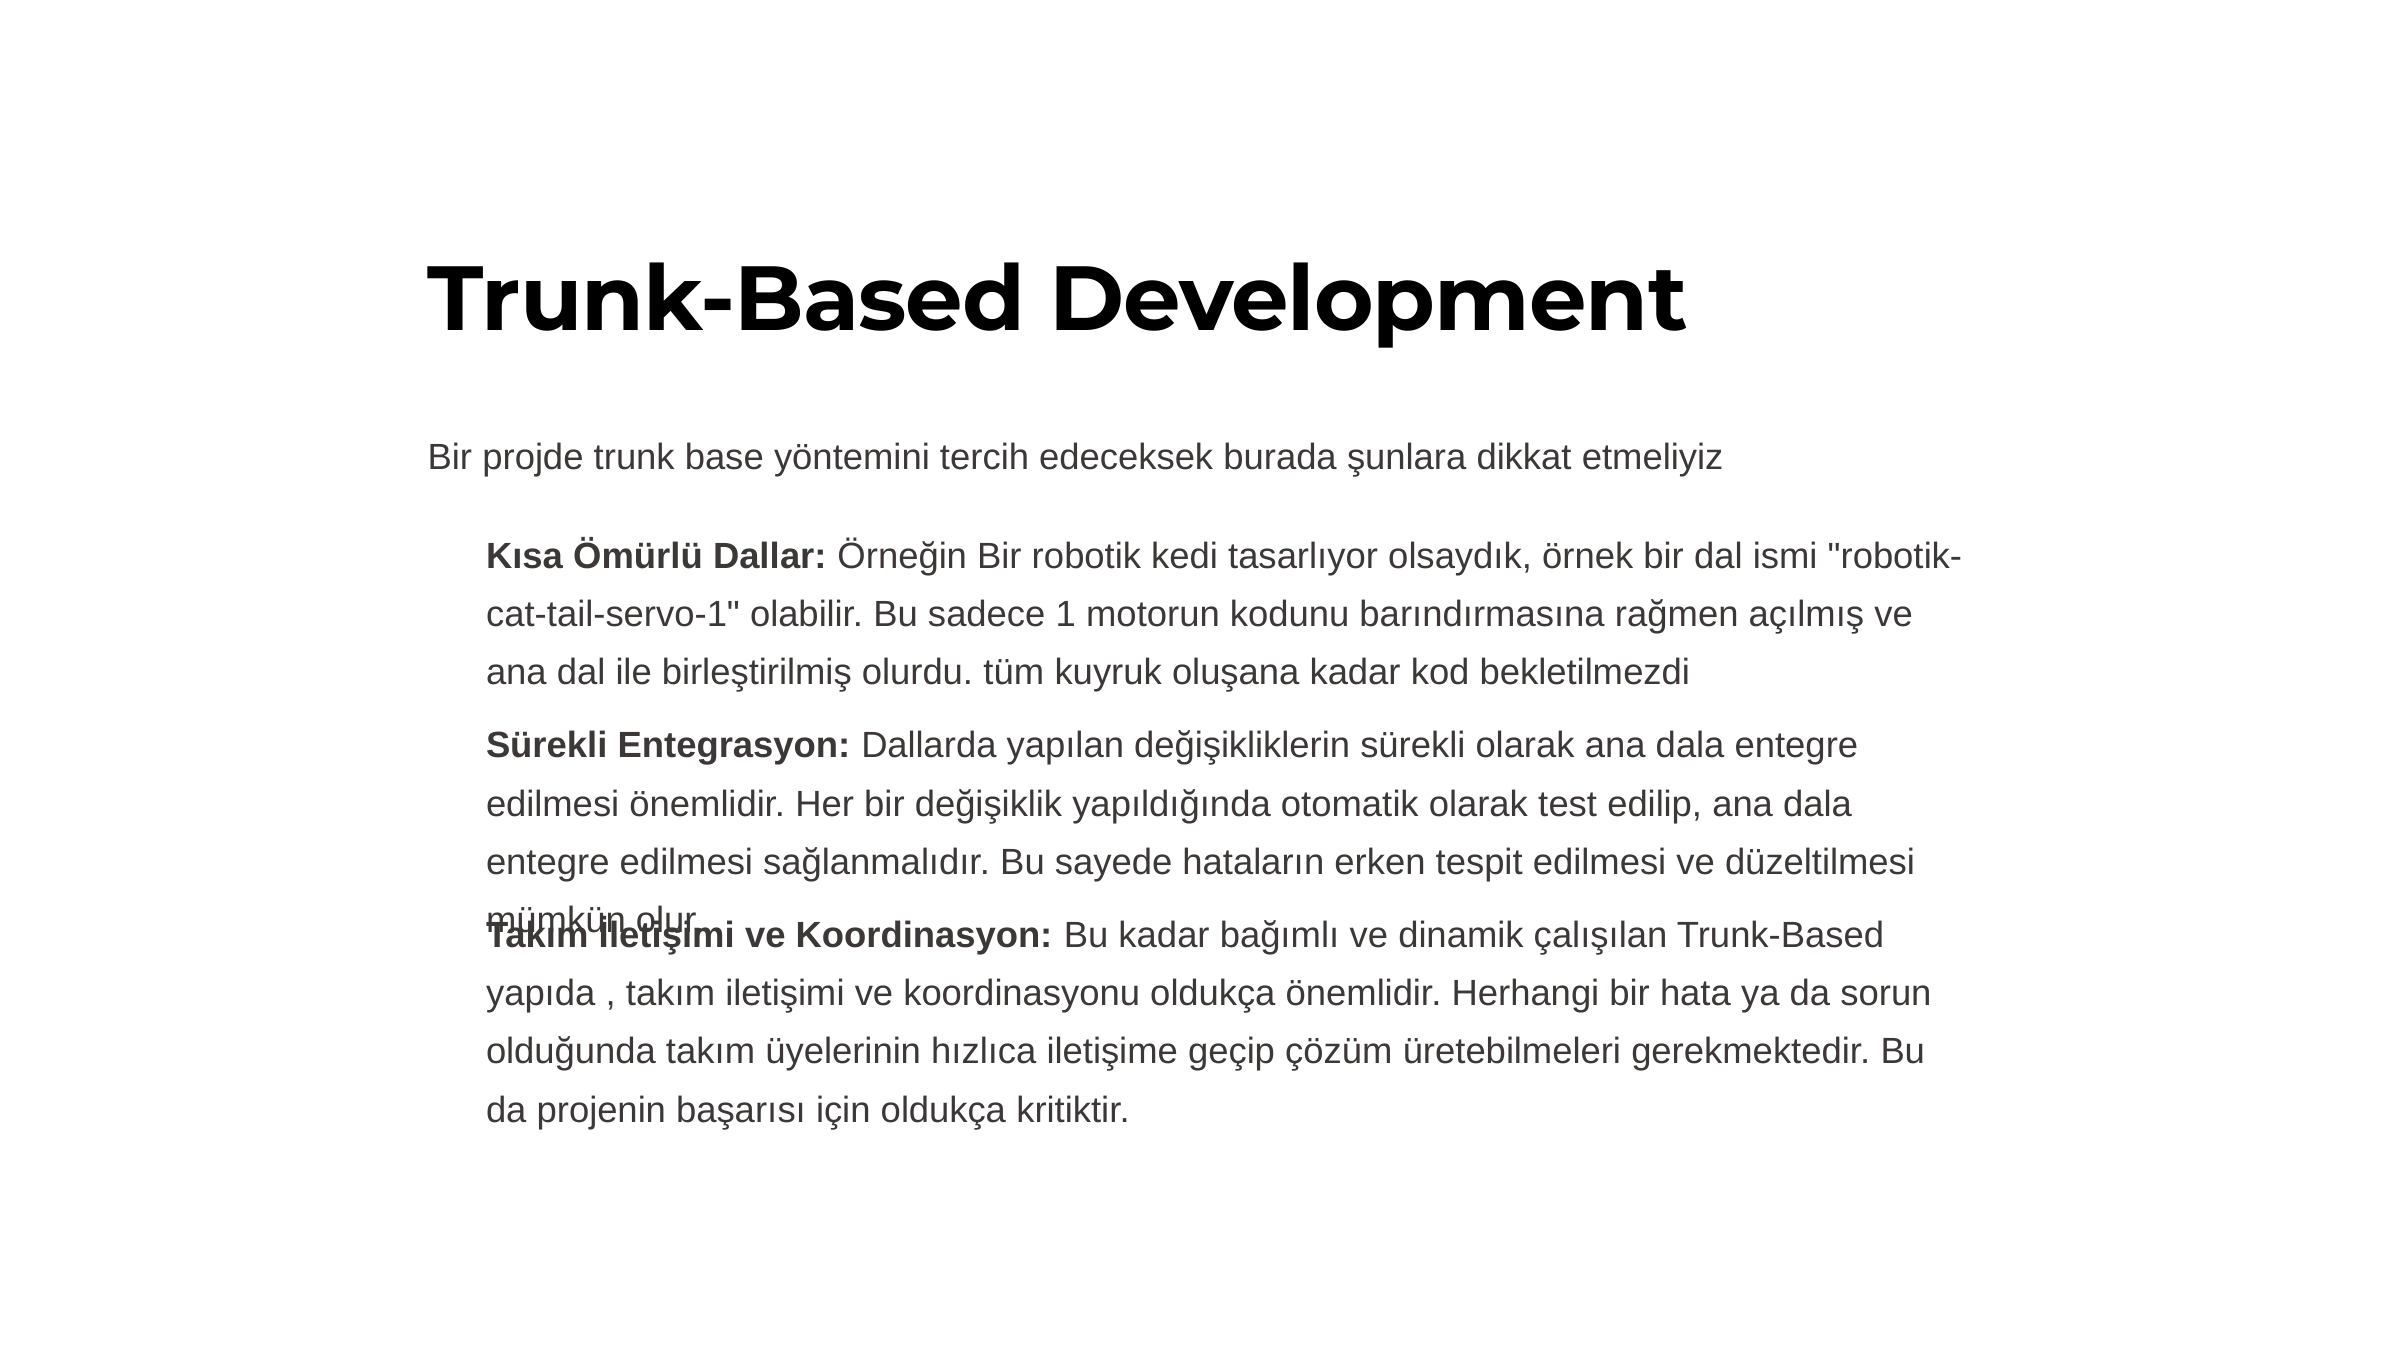

Trunk-Based Development
Bir projde trunk base yöntemini tercih edeceksek burada şunlara dikkat etmeliyiz
Kısa Ömürlü Dallar: Örneğin Bir robotik kedi tasarlıyor olsaydık, örnek bir dal ismi "robotik-cat-tail-servo-1" olabilir. Bu sadece 1 motorun kodunu barındırmasına rağmen açılmış ve ana dal ile birleştirilmiş olurdu. tüm kuyruk oluşana kadar kod bekletilmezdi
Sürekli Entegrasyon: Dallarda yapılan değişikliklerin sürekli olarak ana dala entegre edilmesi önemlidir. Her bir değişiklik yapıldığında otomatik olarak test edilip, ana dala entegre edilmesi sağlanmalıdır. Bu sayede hataların erken tespit edilmesi ve düzeltilmesi mümkün olur.
Takım İletişimi ve Koordinasyon: Bu kadar bağımlı ve dinamik çalışılan Trunk-Based yapıda , takım iletişimi ve koordinasyonu oldukça önemlidir. Herhangi bir hata ya da sorun olduğunda takım üyelerinin hızlıca iletişime geçip çözüm üretebilmeleri gerekmektedir. Bu da projenin başarısı için oldukça kritiktir.